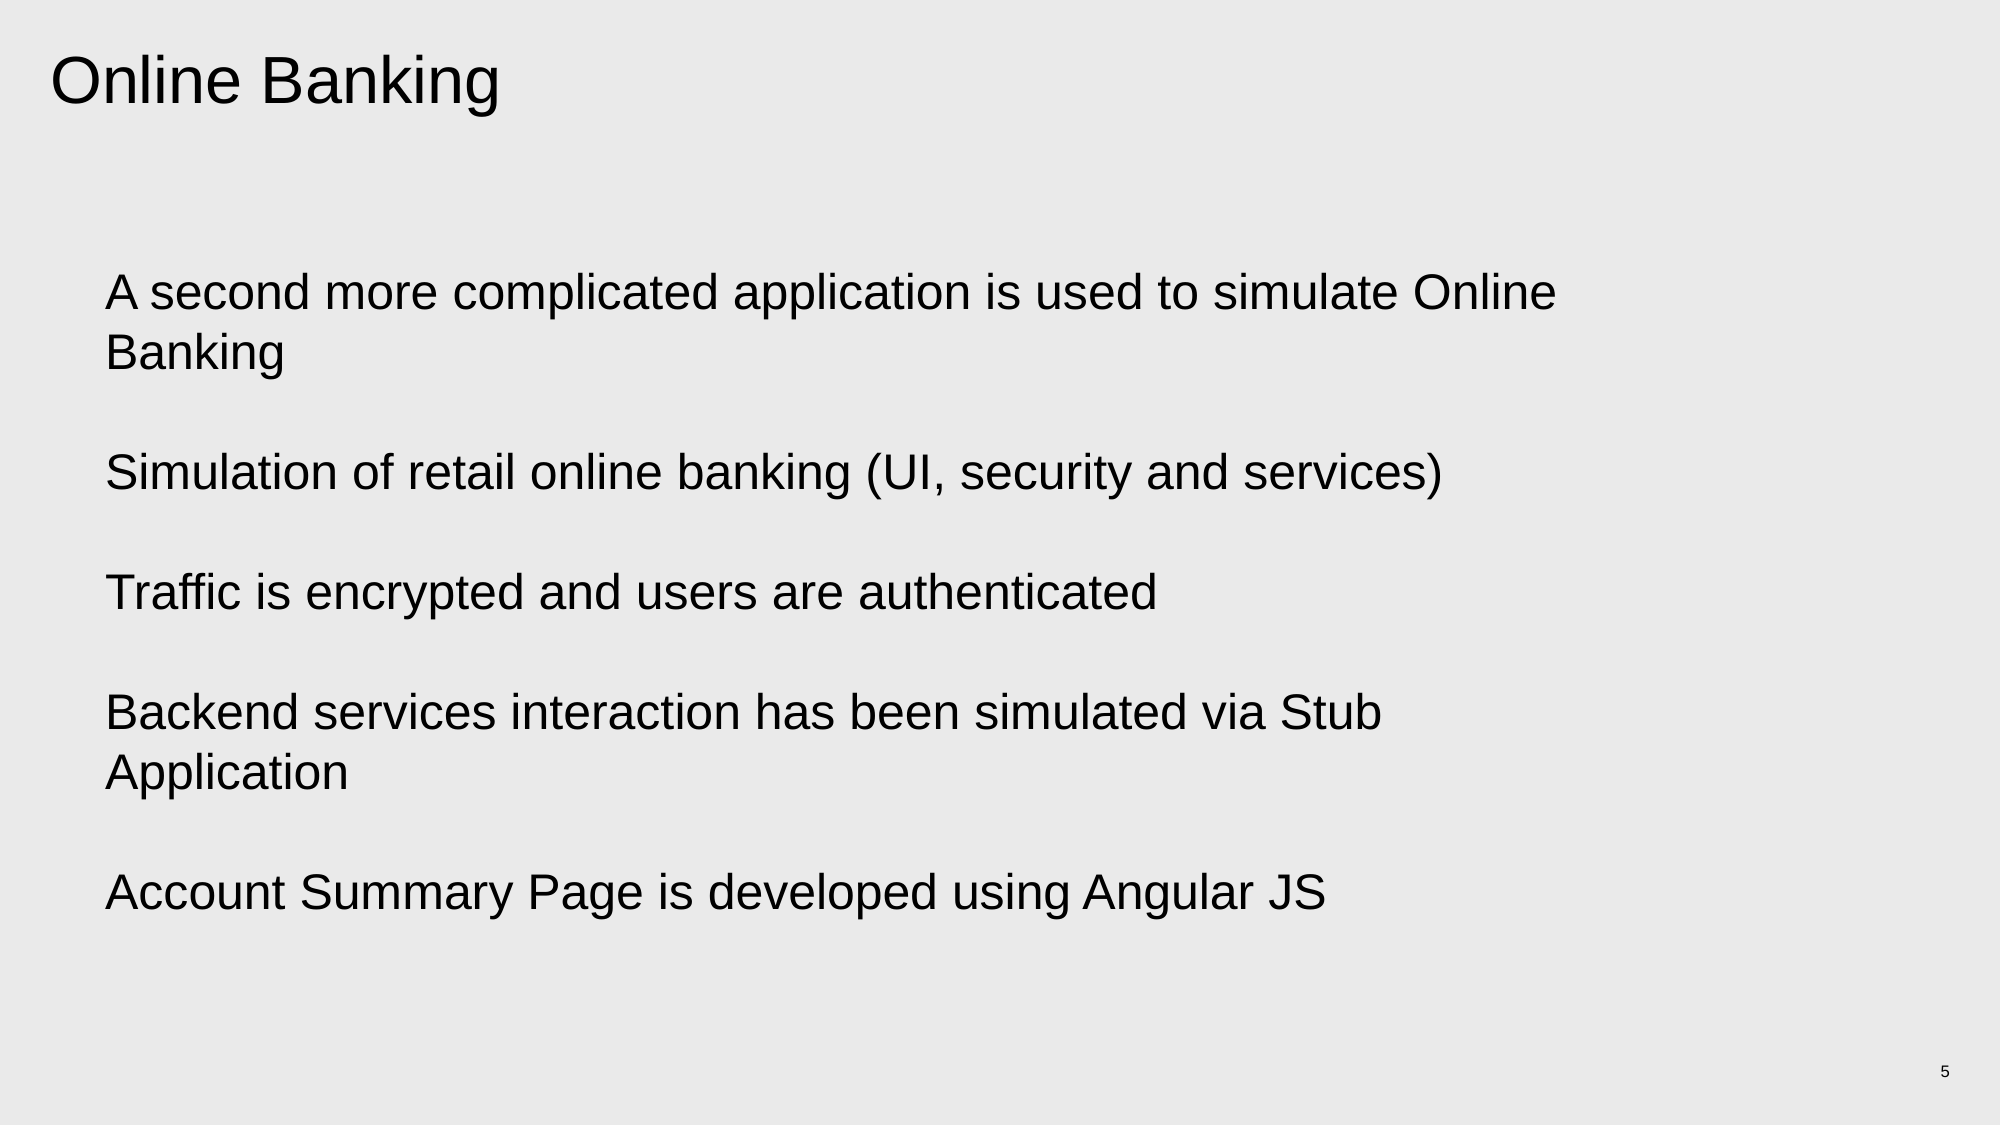

# Online Banking
A second more complicated application is used to simulate Online Banking

Simulation of retail online banking (UI, security and services)

Traffic is encrypted and users are authenticated

Backend services interaction has been simulated via Stub Application

Account Summary Page is developed using Angular JS
5